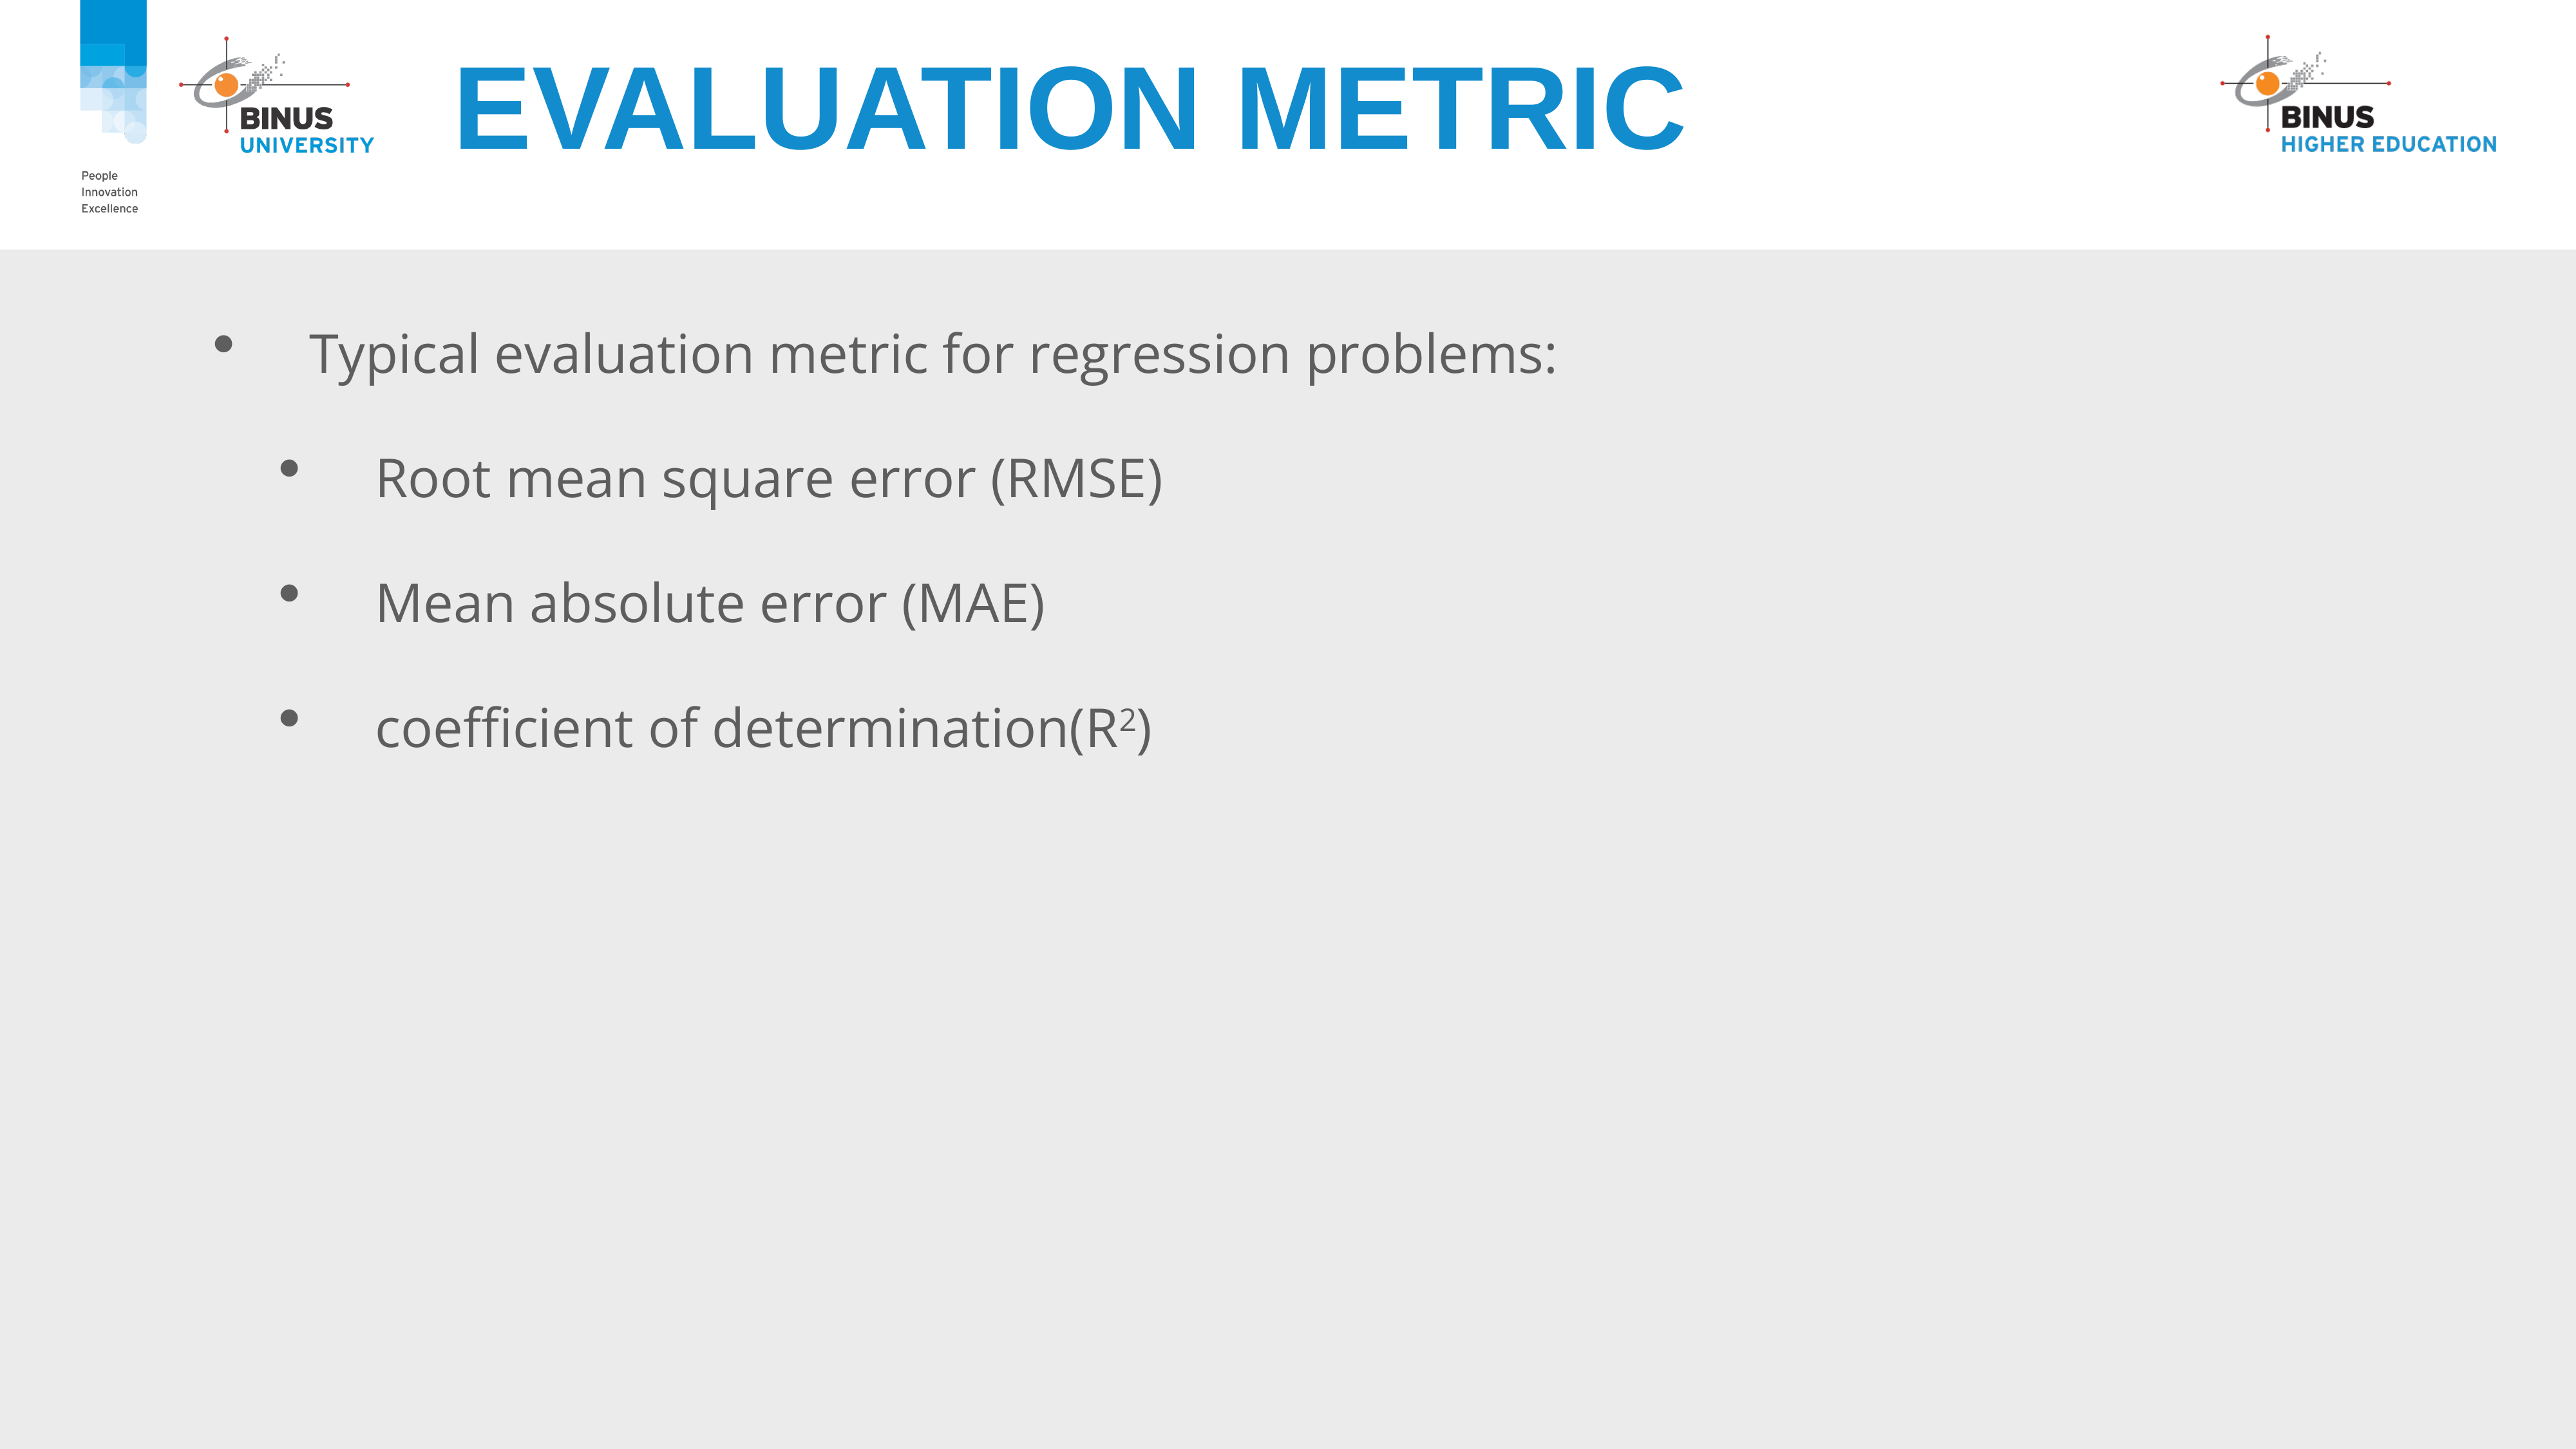

# Evaluation Metric
Typical evaluation metric for regression problems:
Root mean square error (RMSE)
Mean absolute error (MAE)
coefficient of determination(R2)